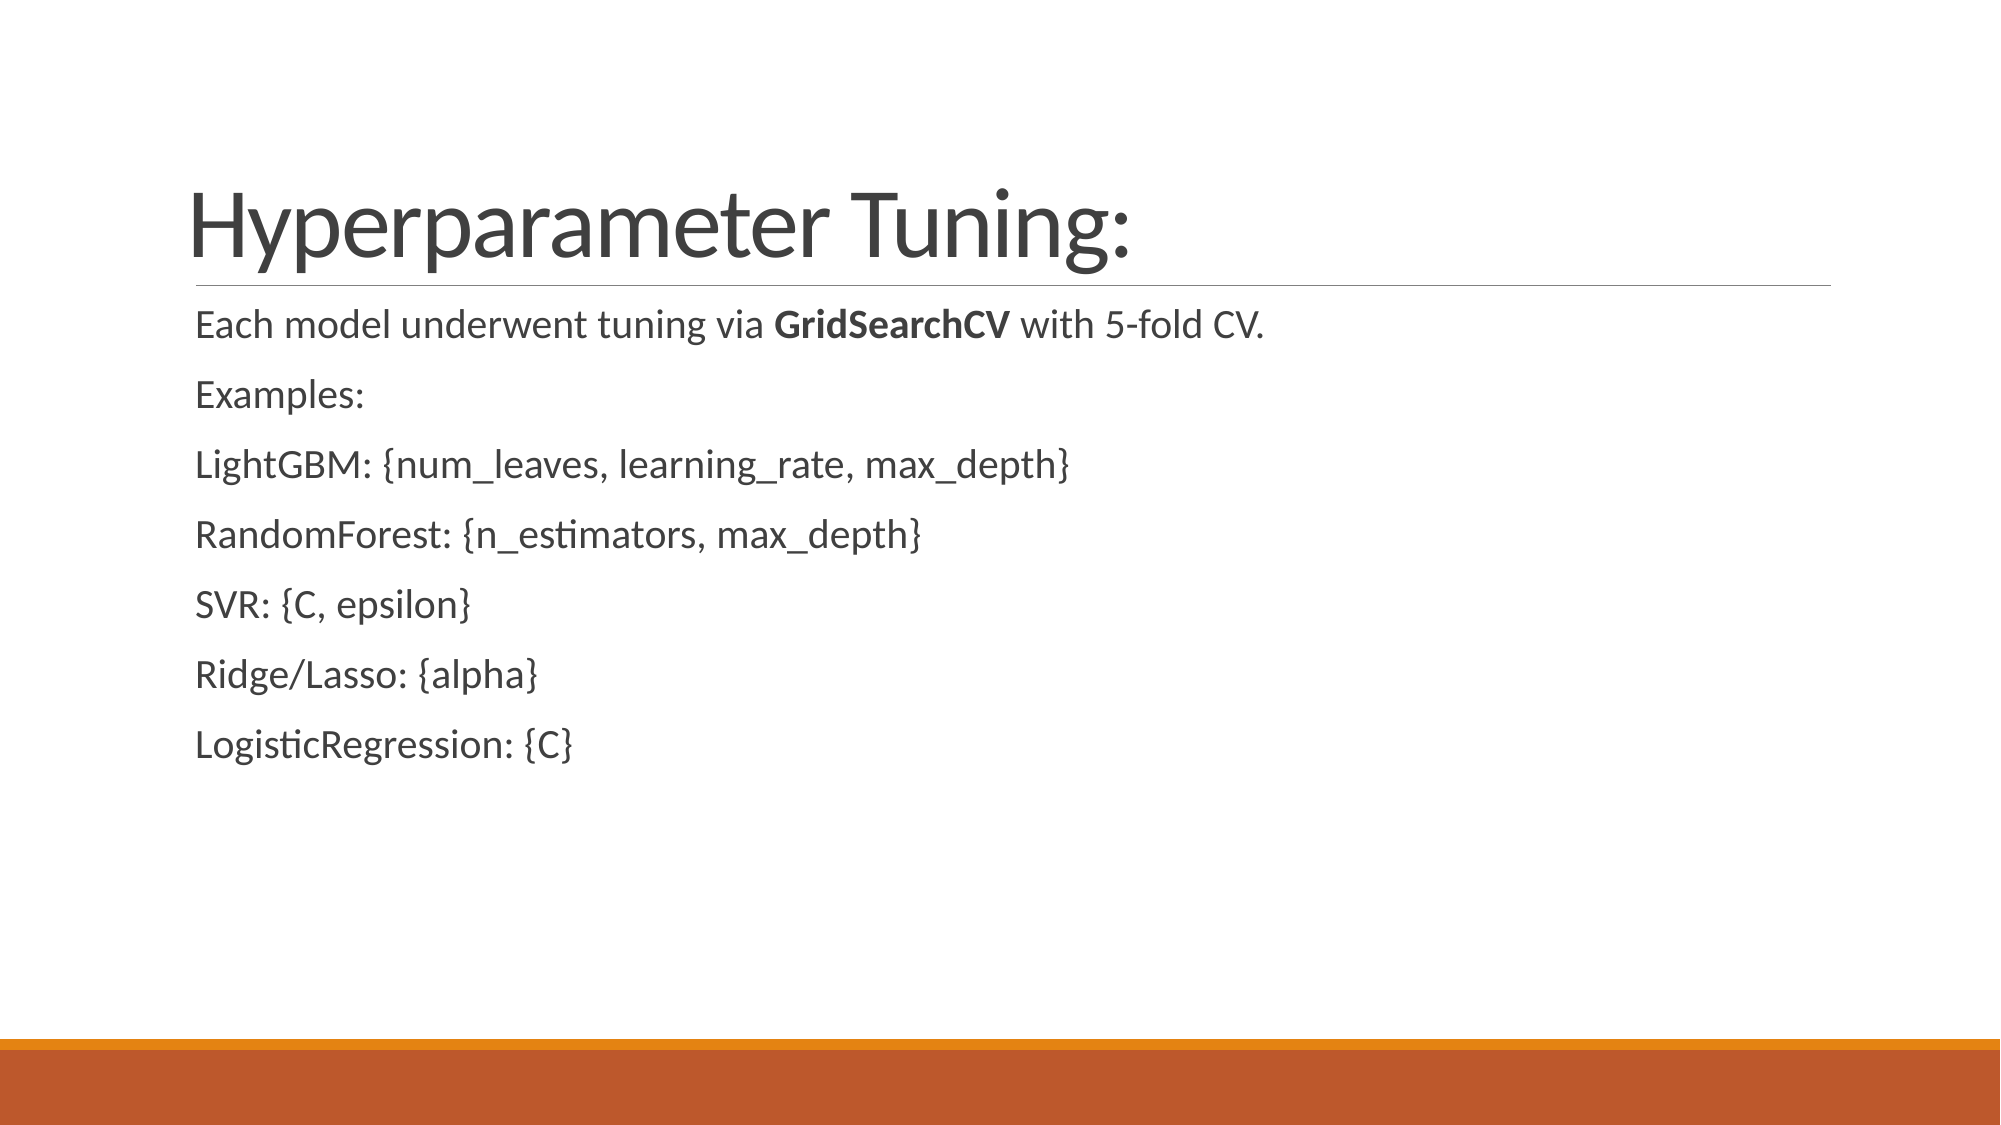

# Hyperparameter Tuning:
Each model underwent tuning via GridSearchCV with 5-fold CV.
Examples:
LightGBM: {num_leaves, learning_rate, max_depth}
RandomForest: {n_estimators, max_depth}
SVR: {C, epsilon}
Ridge/Lasso: {alpha}
LogisticRegression: {C}